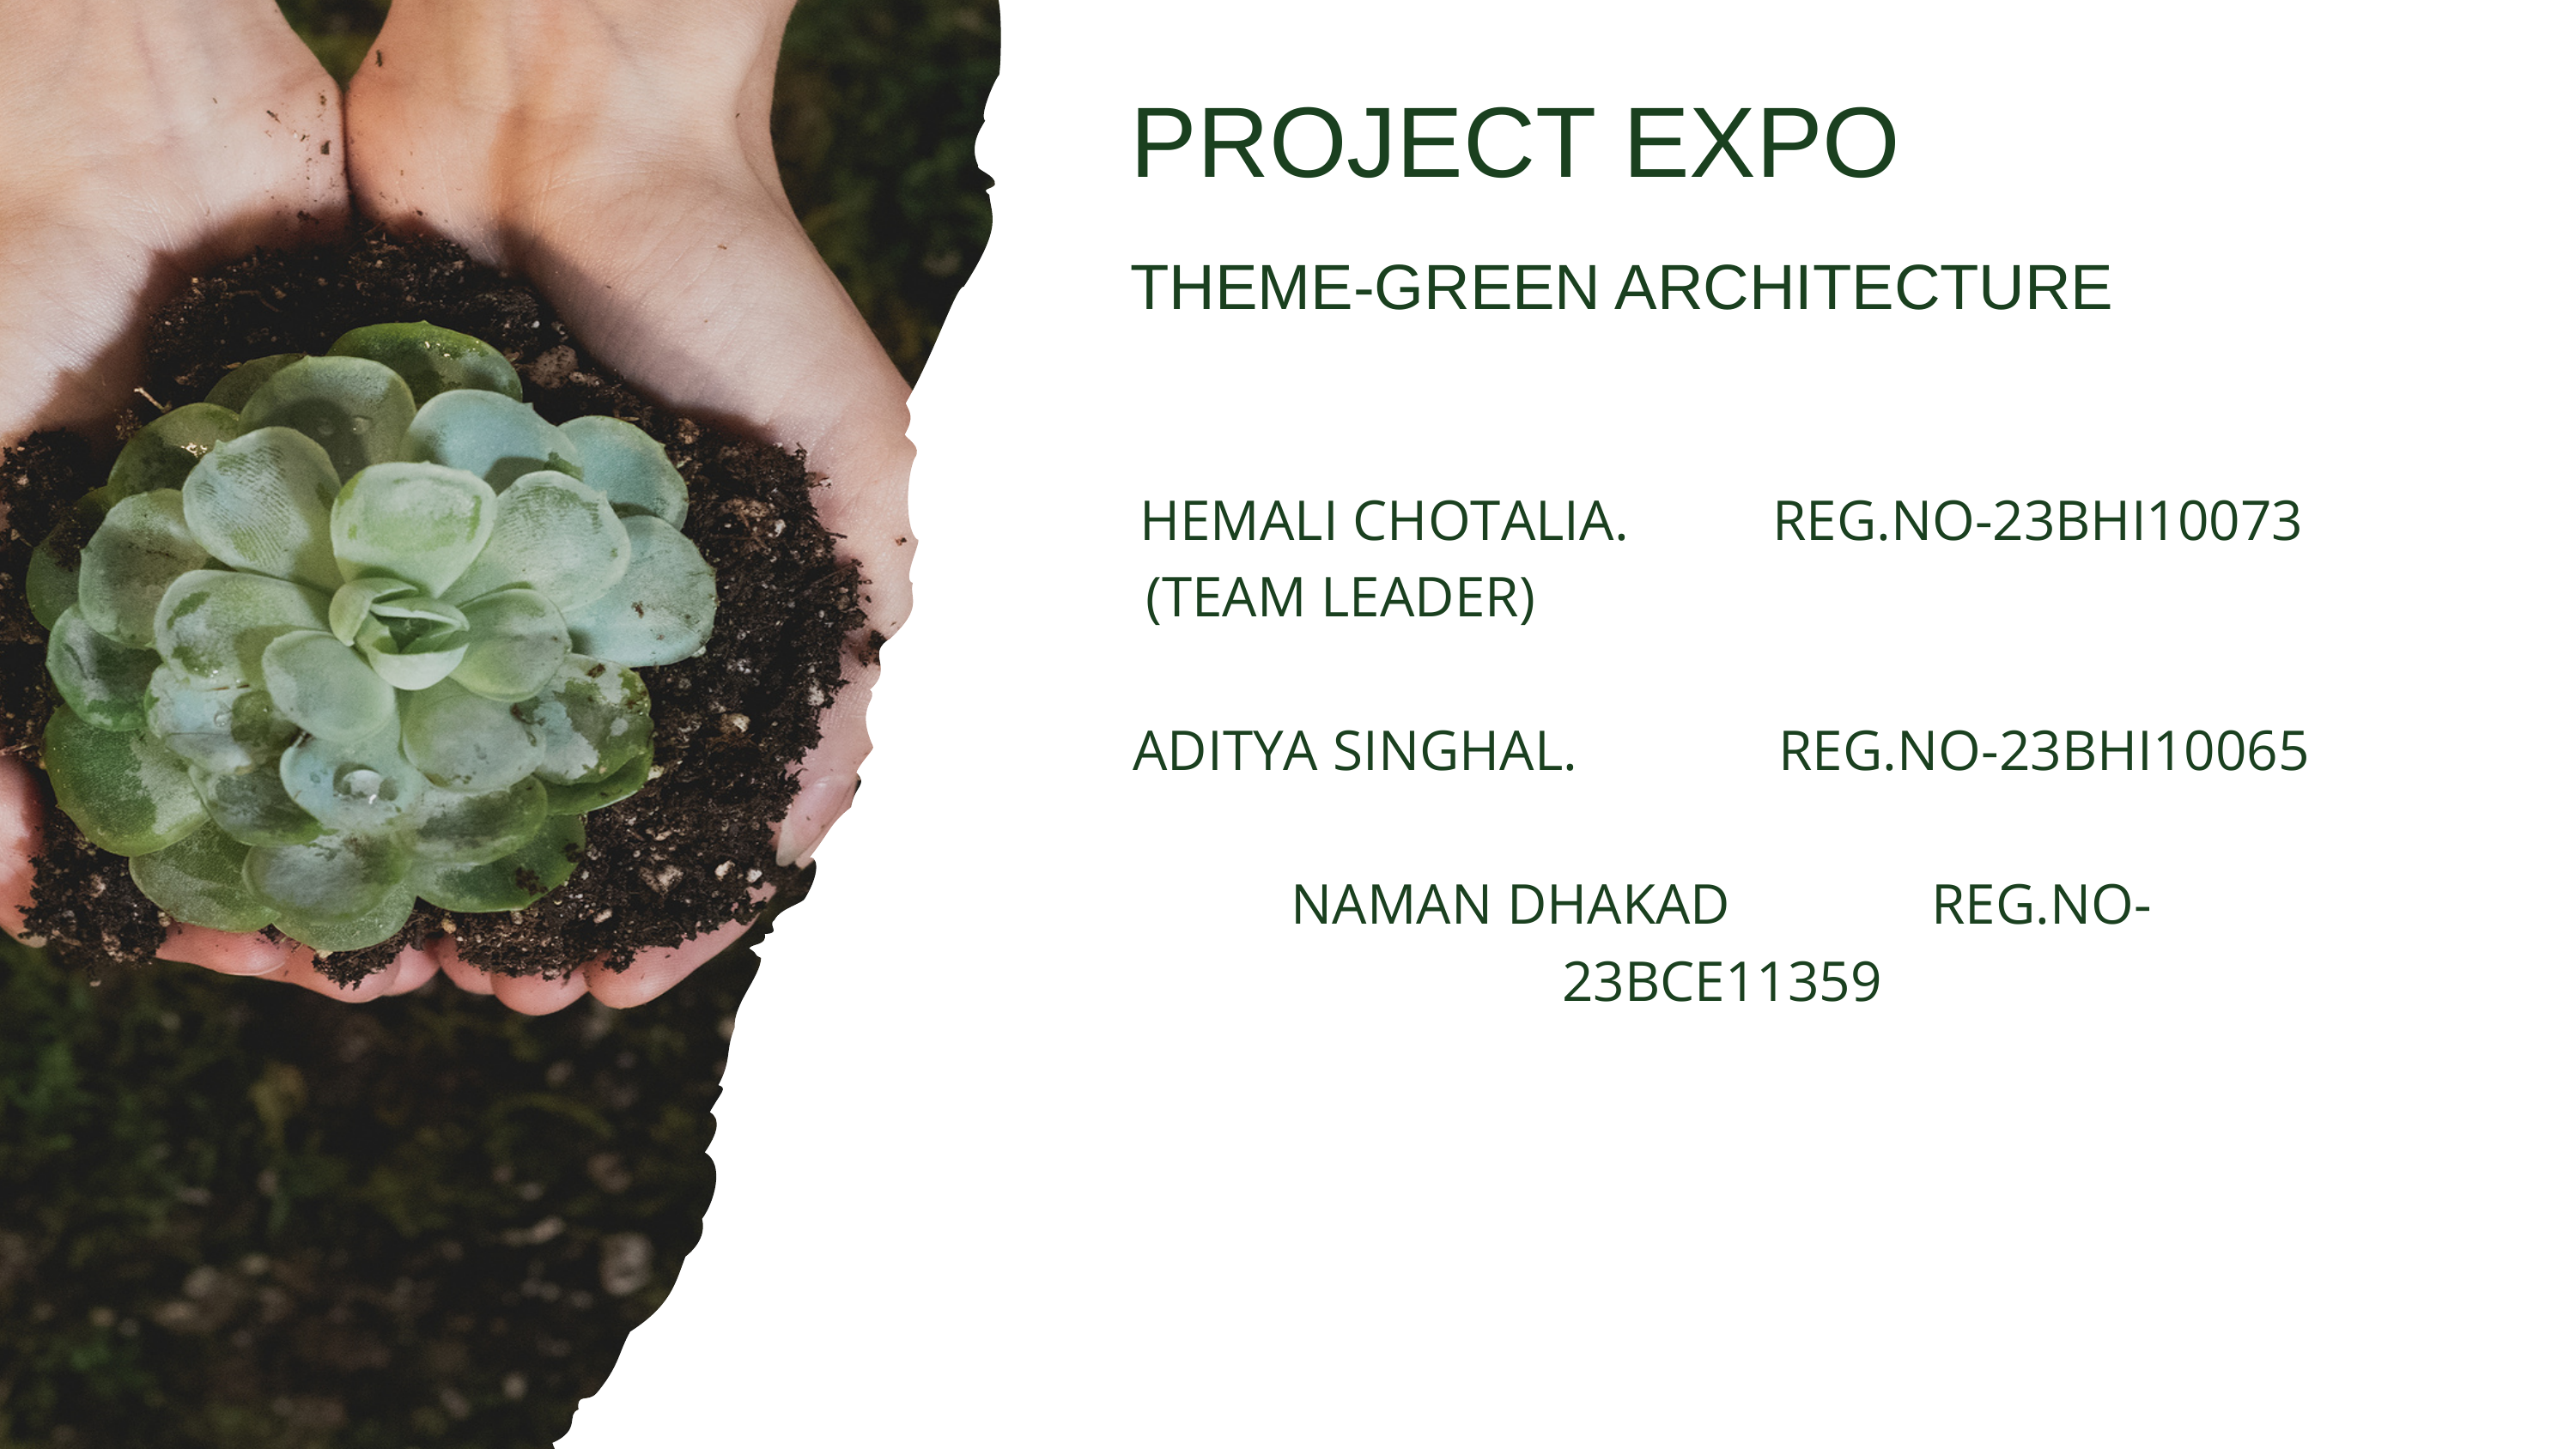

PROJECT EXPO
THEME-GREEN ARCHITECTURE

HEMALI CHOTALIA.          REG.NO-23BHI10073
(TEAM LEADER)

ADITYA SINGHAL.              REG.NO-23BHI10065

NAMAN DHAKAD              REG.NO-23BCE11359